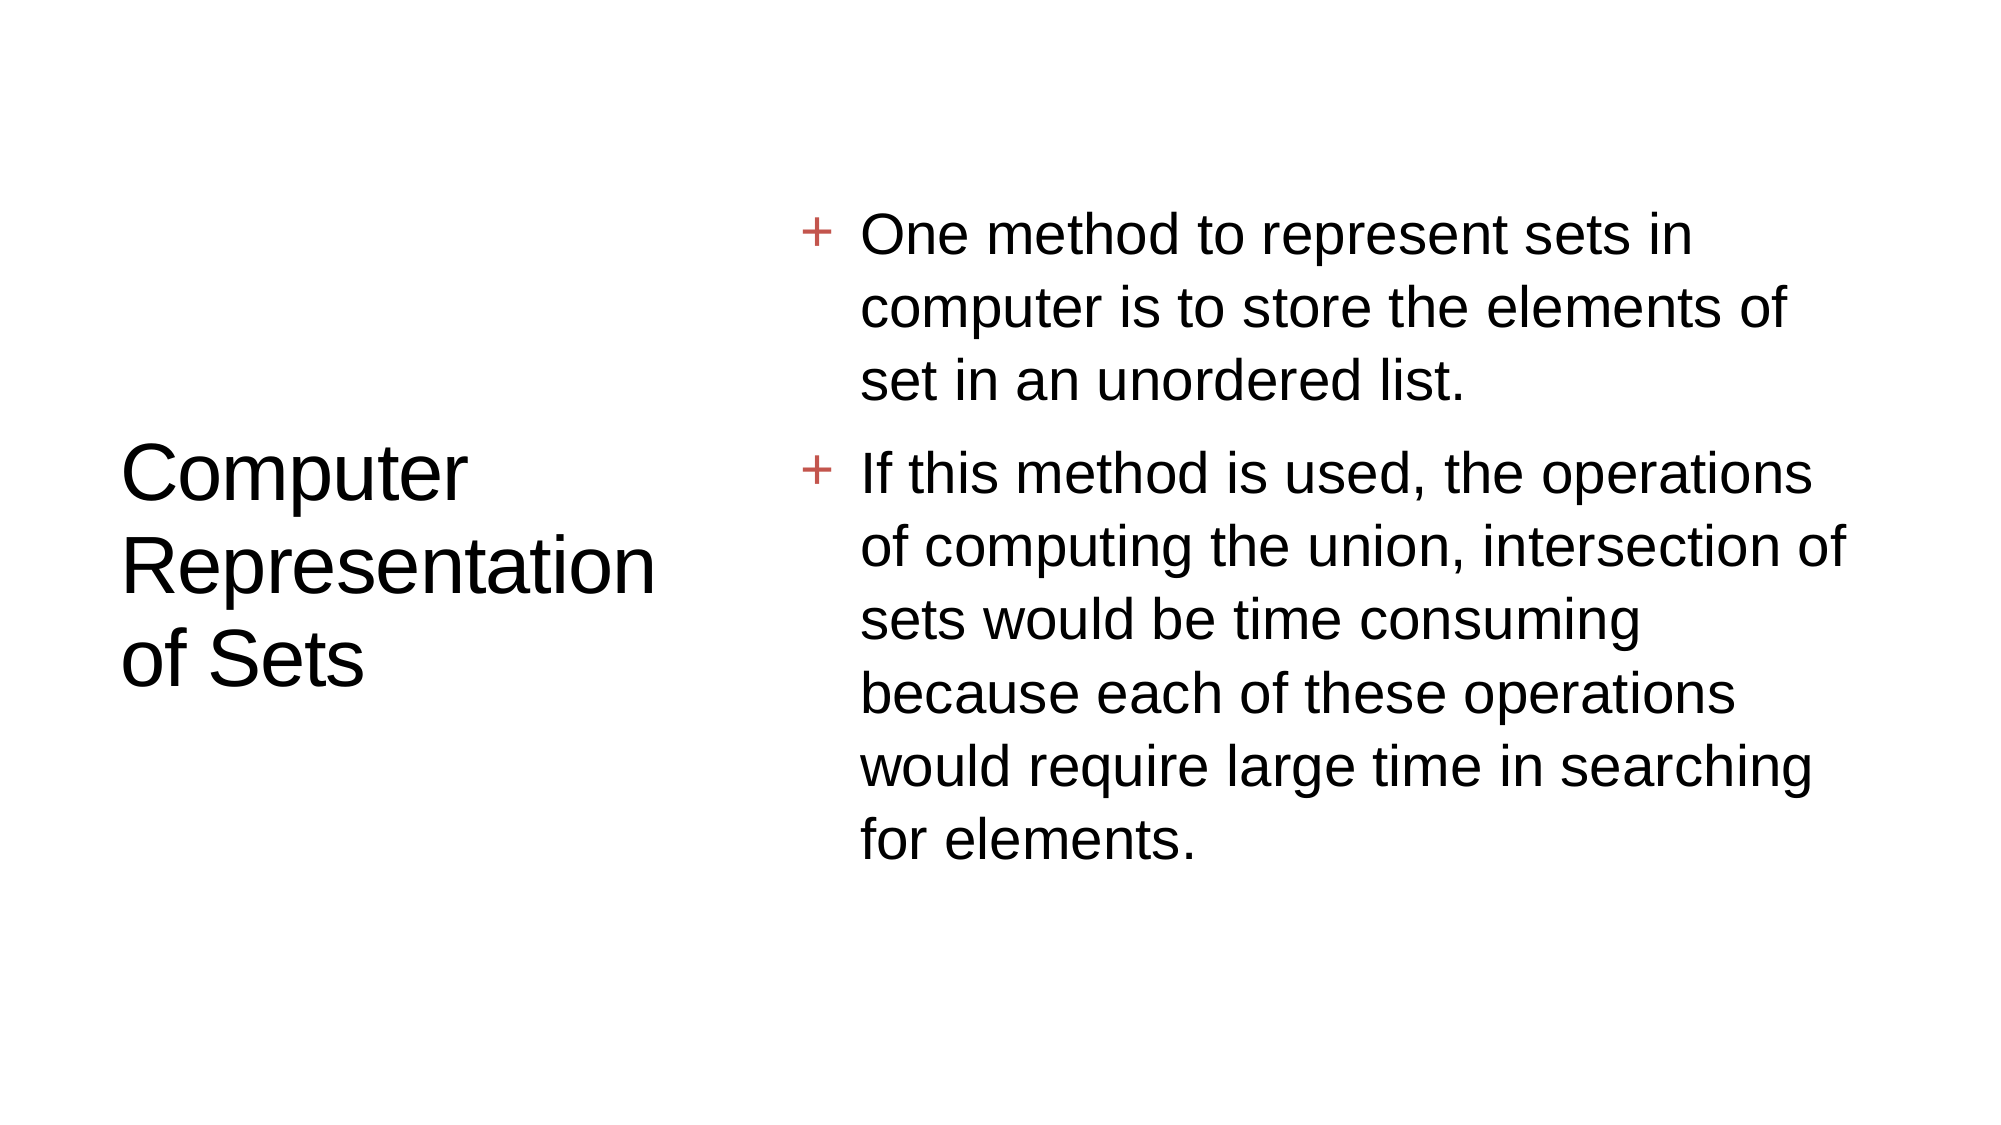

# Computer Representation of Sets
One method to represent sets in computer is to store the elements of set in an unordered list.
If this method is used, the operations of computing the union, intersection of sets would be time consuming because each of these operations would require large time in searching for elements.